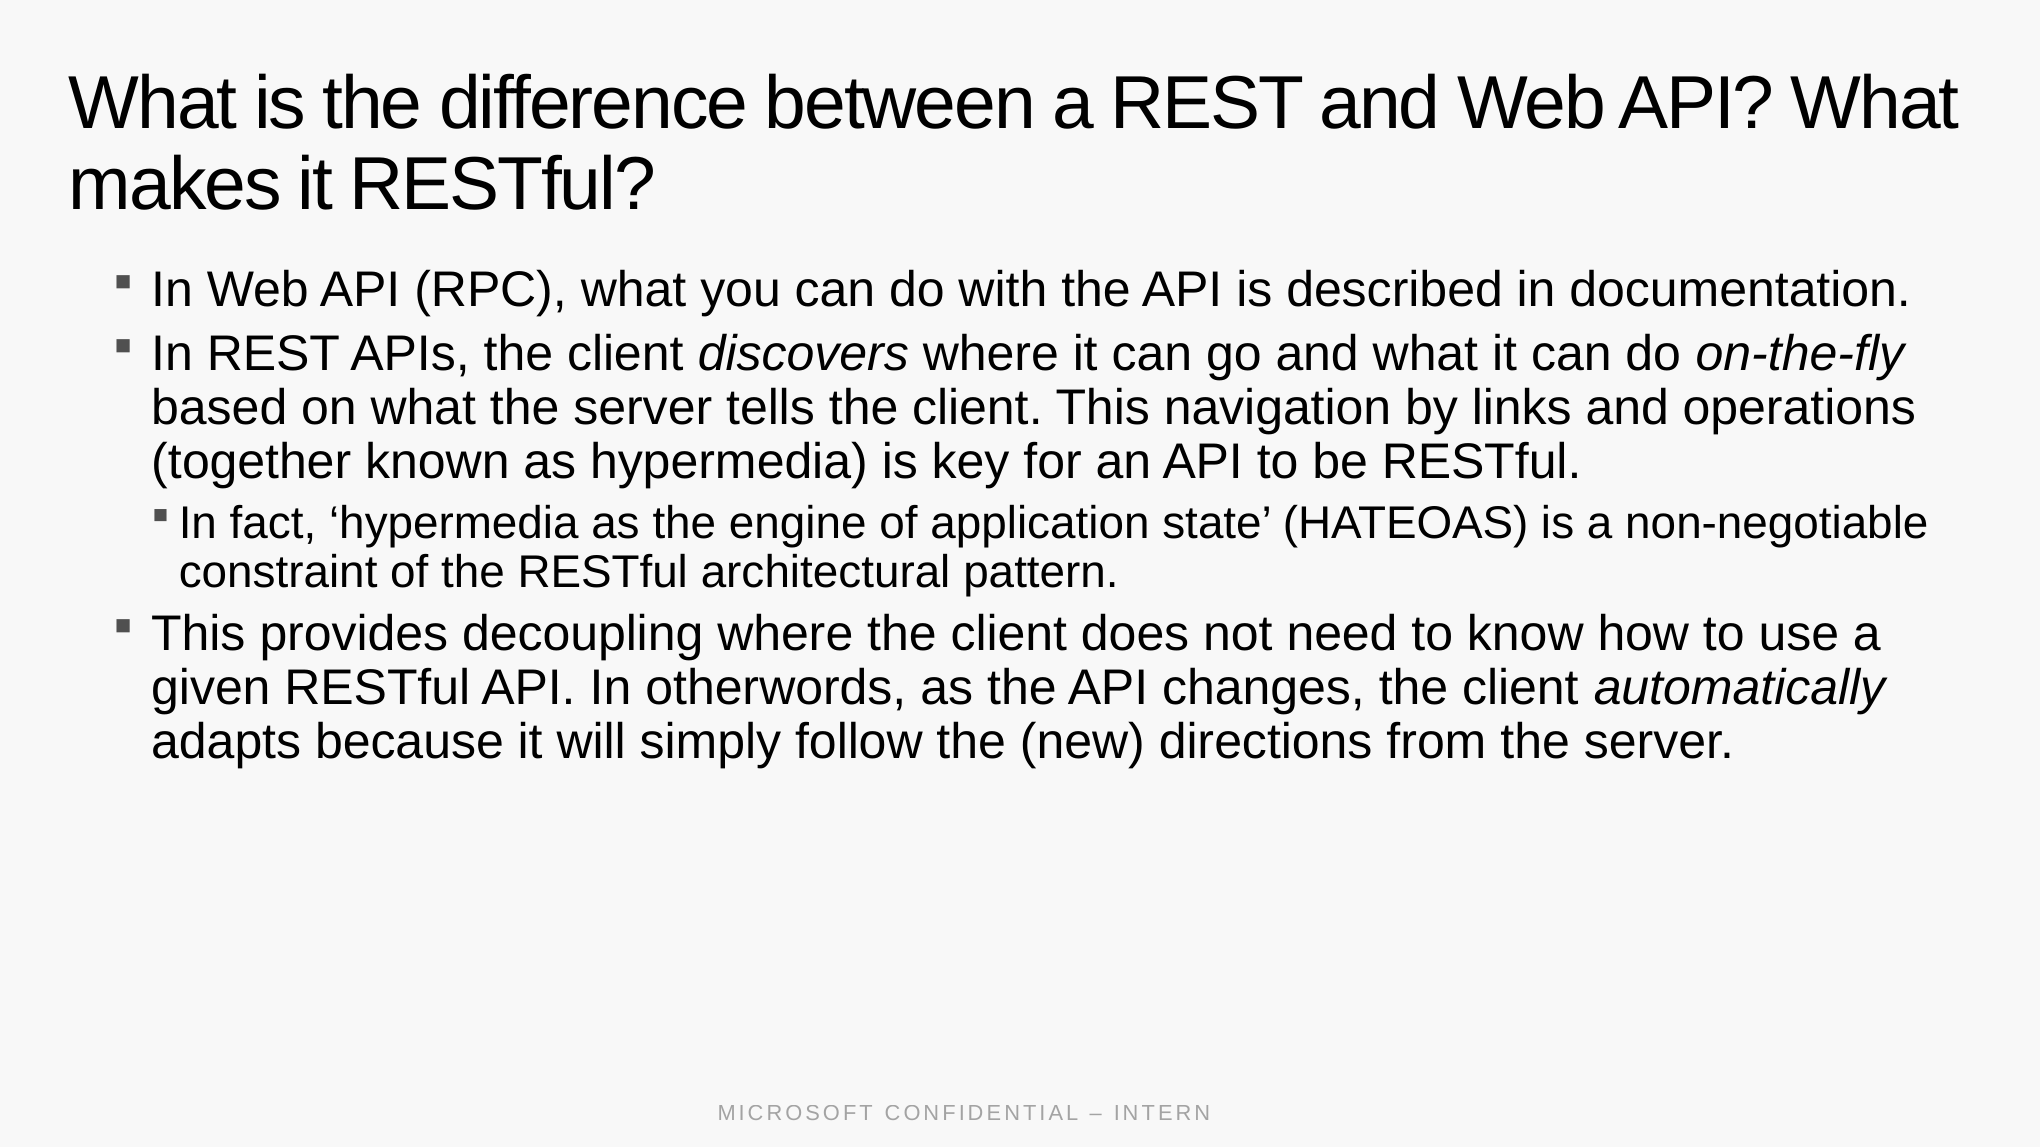

# What is the difference between a REST and Web API? What makes it RESTful?
In Web API (RPC), what you can do with the API is described in documentation.
In REST APIs, the client discovers where it can go and what it can do on-the-fly based on what the server tells the client. This navigation by links and operations (together known as hypermedia) is key for an API to be RESTful.
In fact, ‘hypermedia as the engine of application state’ (HATEOAS) is a non-negotiable constraint of the RESTful architectural pattern.
This provides decoupling where the client does not need to know how to use a given RESTful API. In otherwords, as the API changes, the client automatically adapts because it will simply follow the (new) directions from the server.